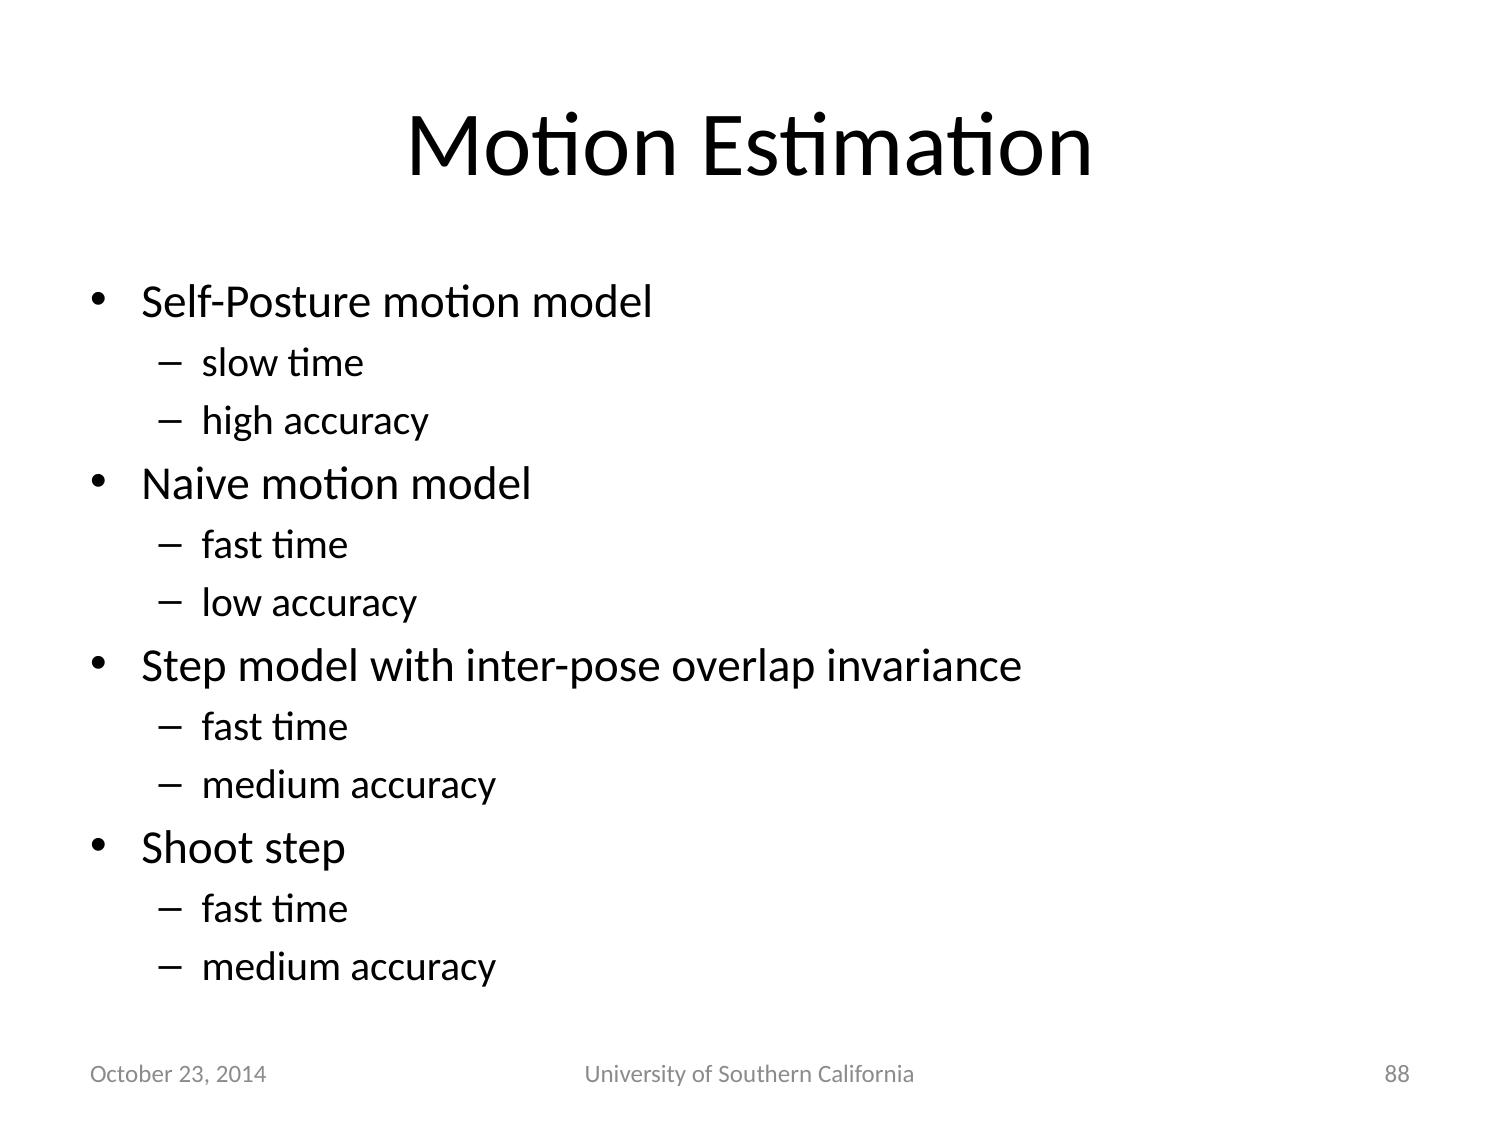

# Motion Estimation
Self-Posture motion model
slow time
high accuracy
Naive motion model
fast time
low accuracy
Step model with inter-pose overlap invariance
fast time
medium accuracy
Shoot step
fast time
medium accuracy

October 23, 2014
University of Southern California
88